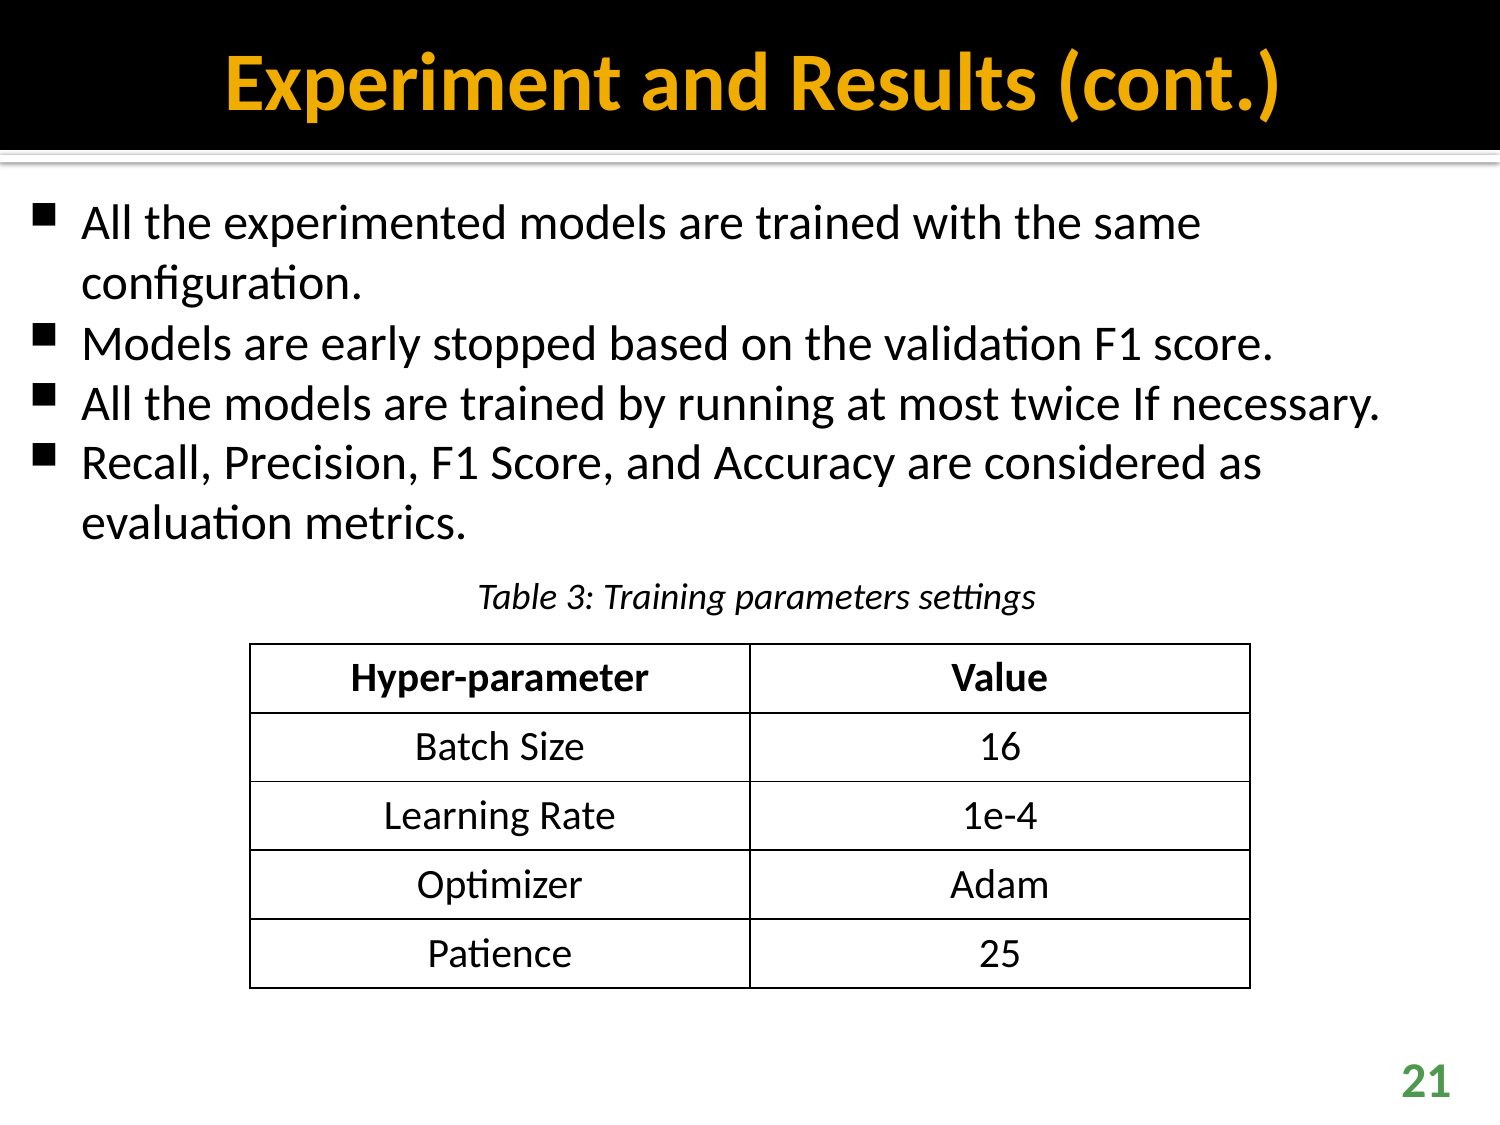

# Experiment and Results (cont.)
All the experimented models are trained with the same configuration.
Models are early stopped based on the validation F1 score.
All the models are trained by running at most twice If necessary.
Recall, Precision, F1 Score, and Accuracy are considered as evaluation metrics.

Table 3: Training parameters settings

| Hyper-parameter | Value |
| --- | --- |
| Batch Size | 16 |
| Learning Rate | 1e-4 |
| Optimizer | Adam |
| Patience | 25 |
21